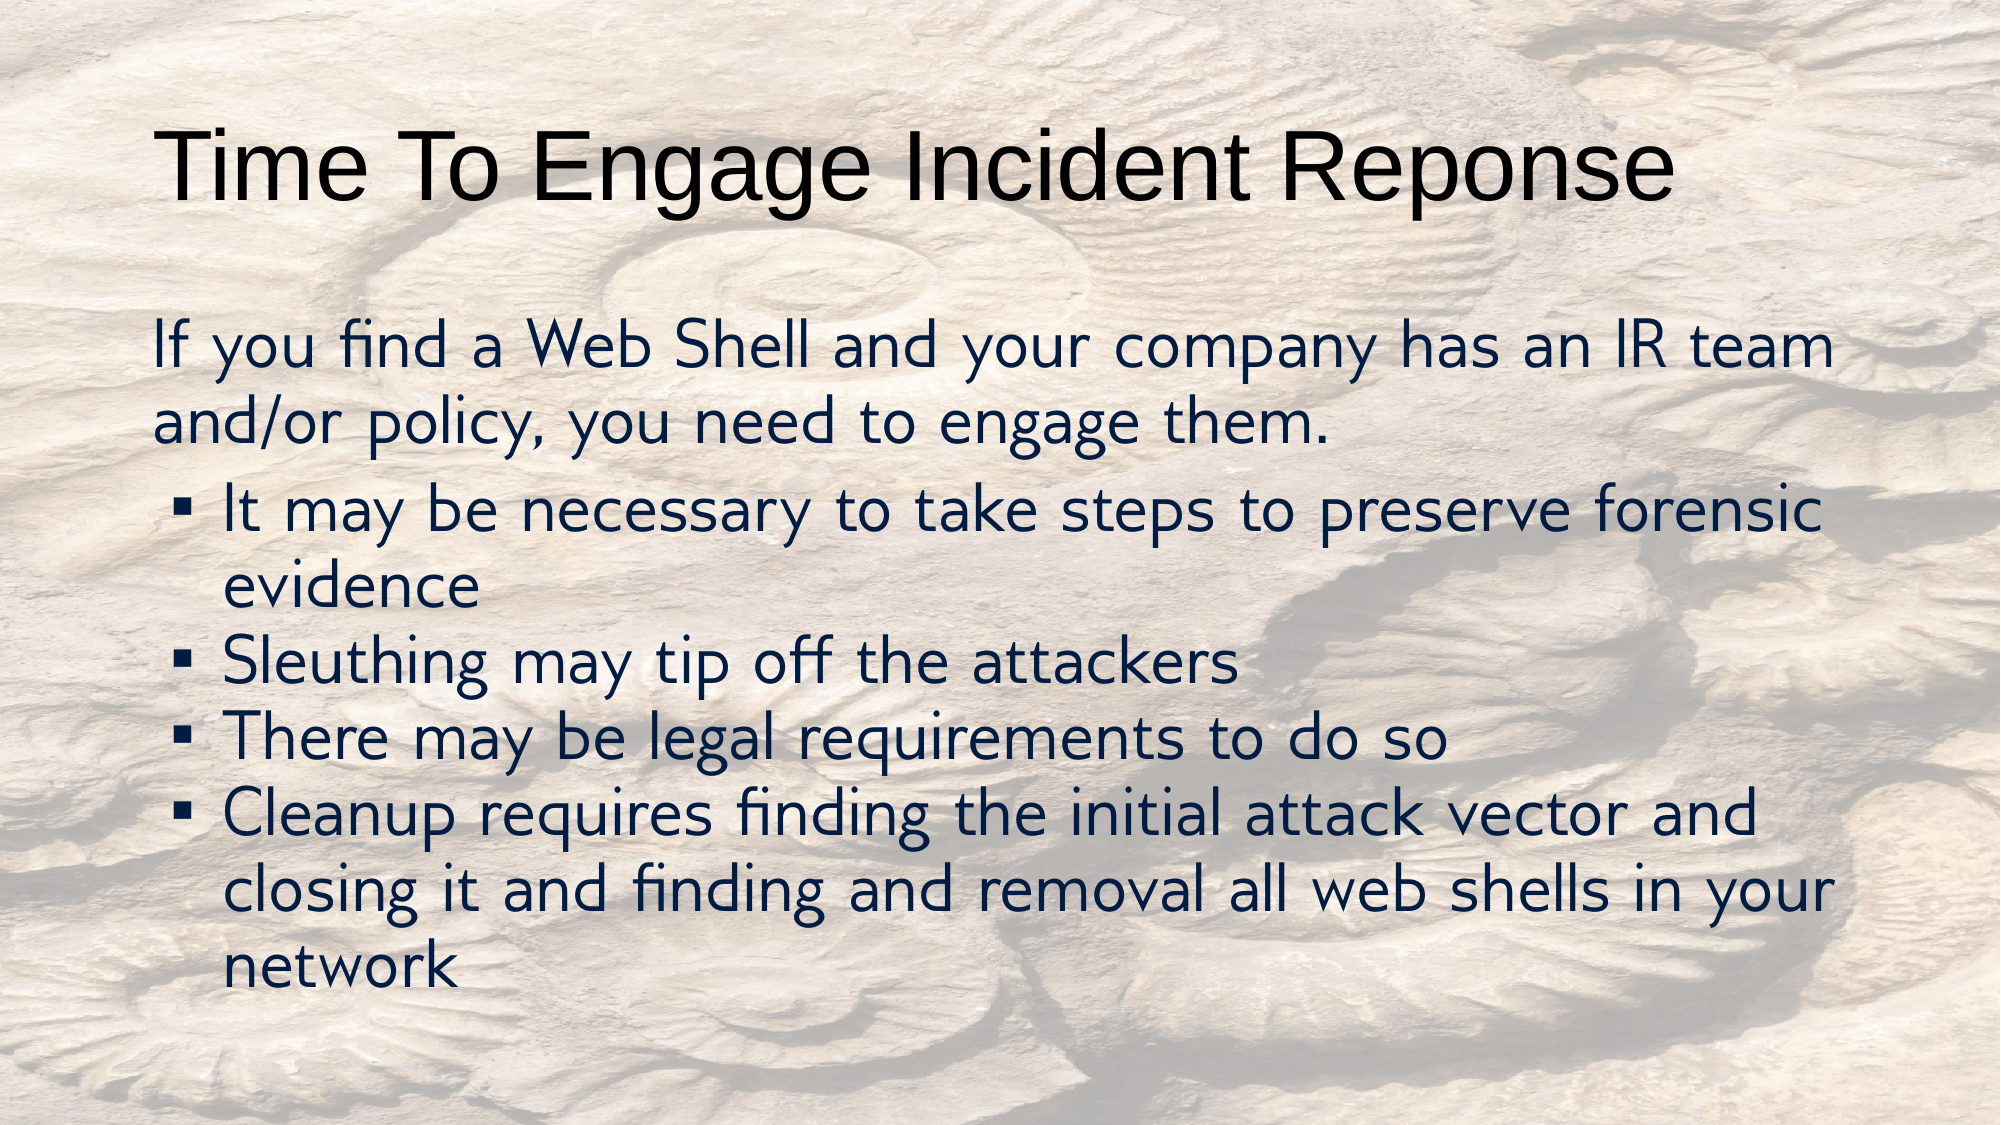

# Time To Engage Incident Reponse
If you find a Web Shell and your company has an IR team and/or policy, you need to engage them.
It may be necessary to take steps to preserve forensic evidence
Sleuthing may tip off the attackers
There may be legal requirements to do so
Cleanup requires finding the initial attack vector and closing it and finding and removal all web shells in your network